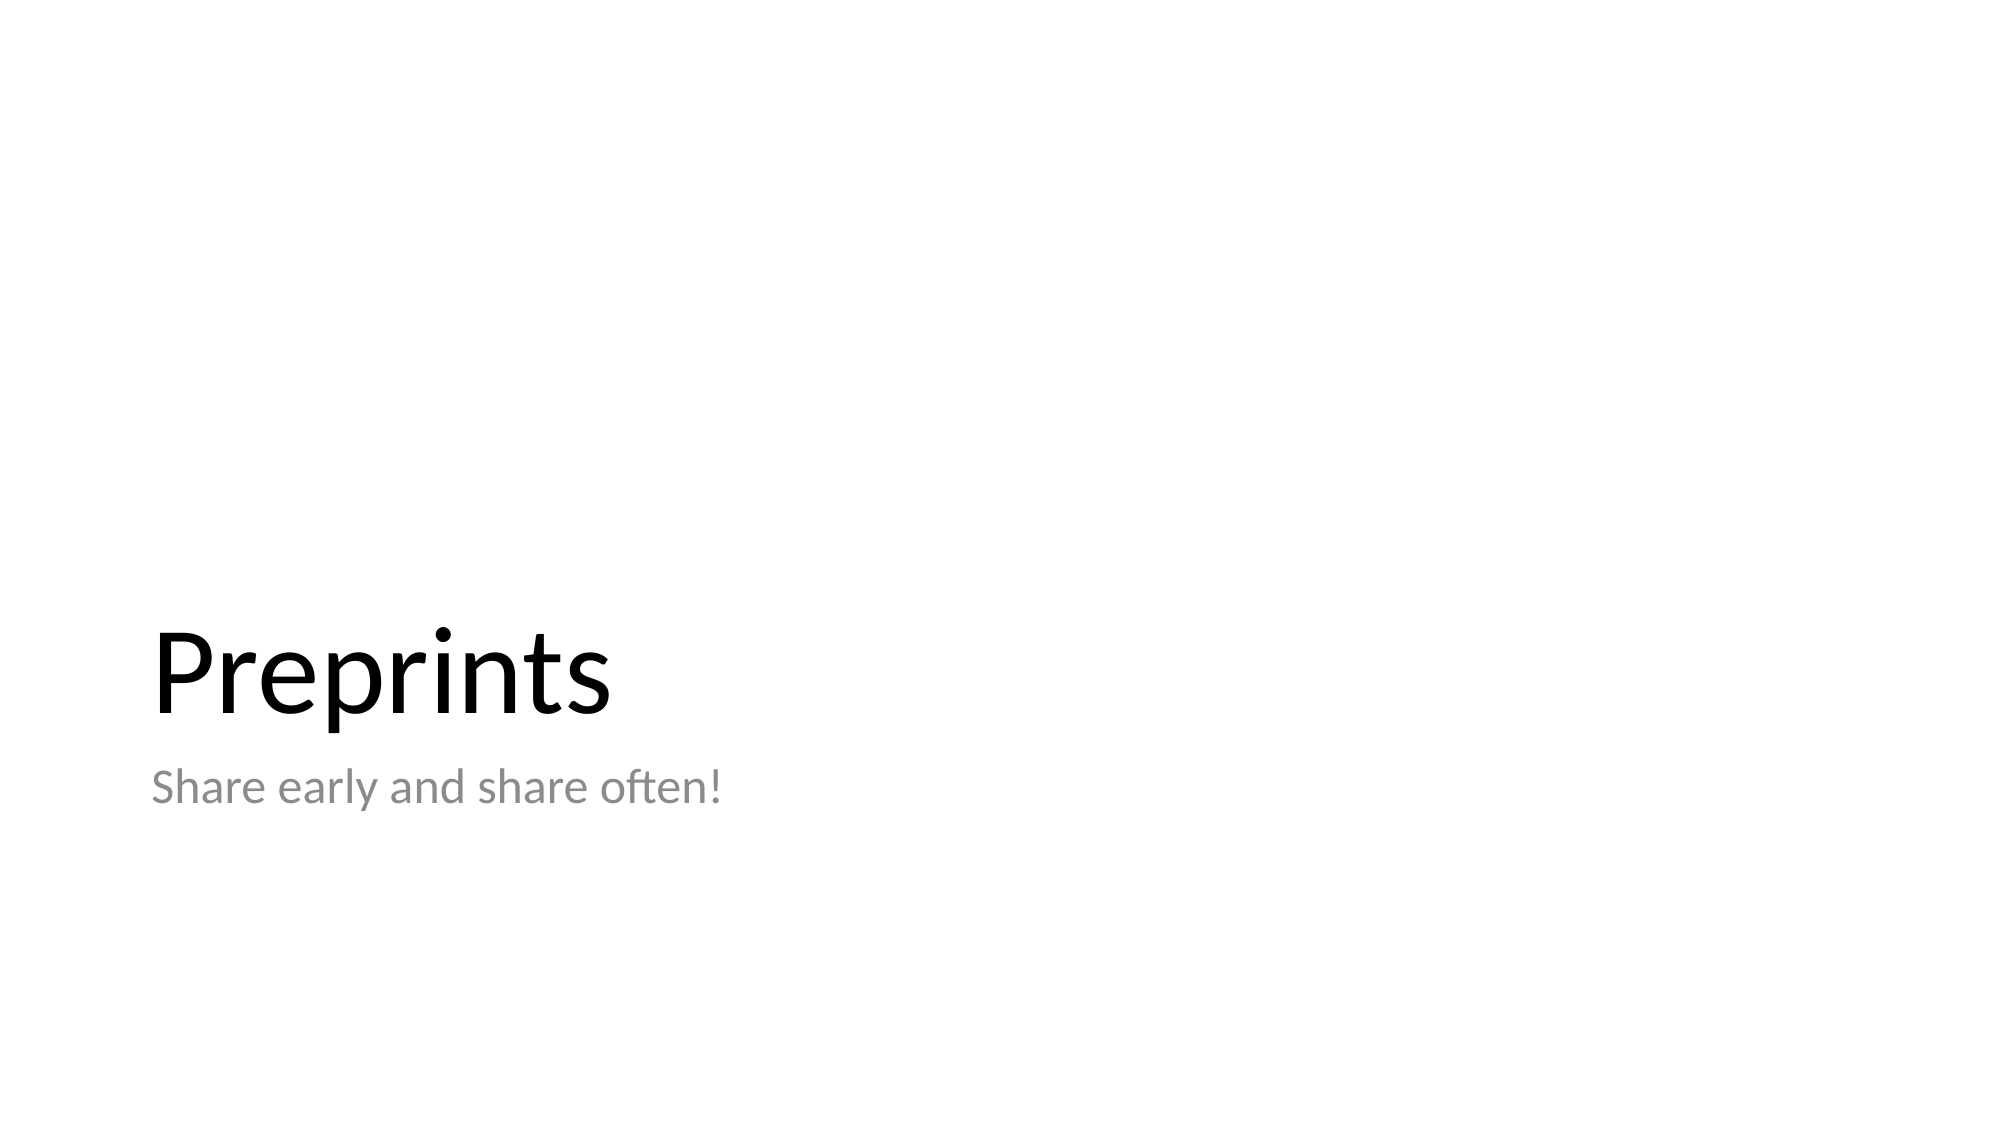

# Preprints
Share early and share often!